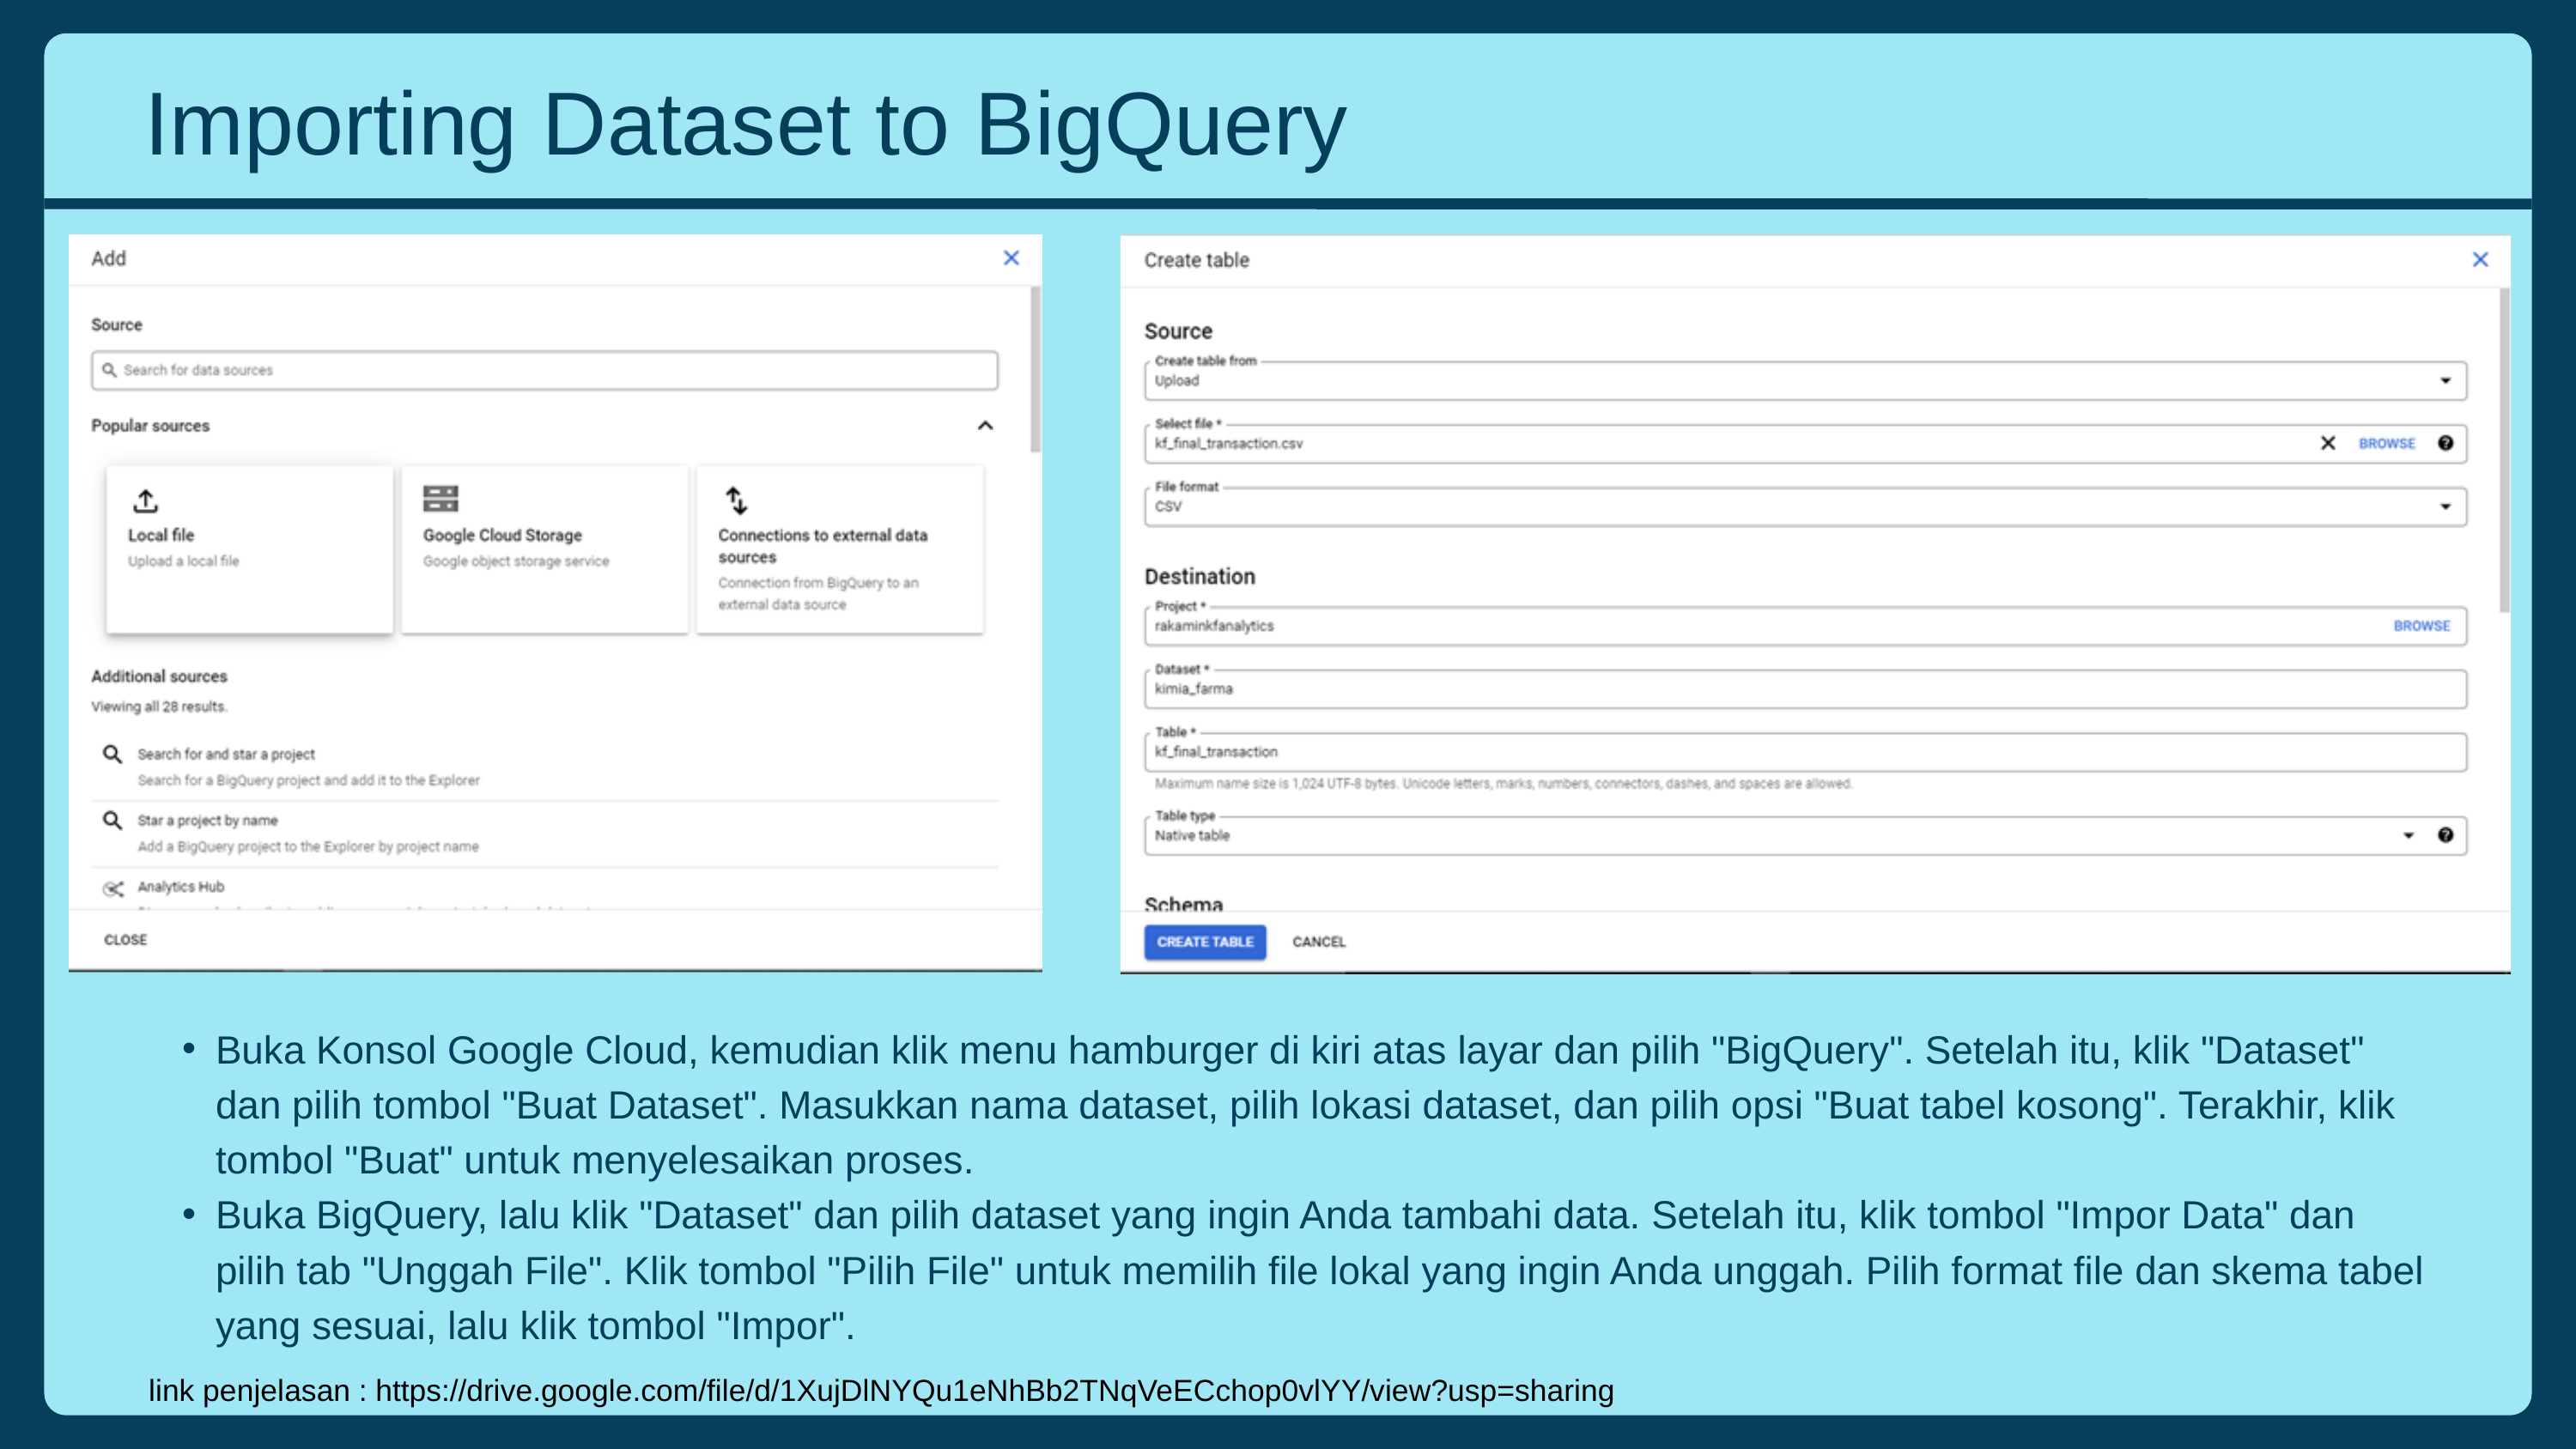

Importing Dataset to BigQuery

Buka Konsol Google Cloud, kemudian klik menu hamburger di kiri atas layar dan pilih "BigQuery". Setelah itu, klik "Dataset" dan pilih tombol "Buat Dataset". Masukkan nama dataset, pilih lokasi dataset, dan pilih opsi "Buat tabel kosong". Terakhir, klik tombol "Buat" untuk menyelesaikan proses.
Buka BigQuery, lalu klik "Dataset" dan pilih dataset yang ingin Anda tambahi data. Setelah itu, klik tombol "Impor Data" dan pilih tab "Unggah File". Klik tombol "Pilih File" untuk memilih file lokal yang ingin Anda unggah. Pilih format file dan skema tabel yang sesuai, lalu klik tombol "Impor".
link penjelasan : https://drive.google.com/file/d/1XujDlNYQu1eNhBb2TNqVeECchop0vlYY/view?usp=sharing